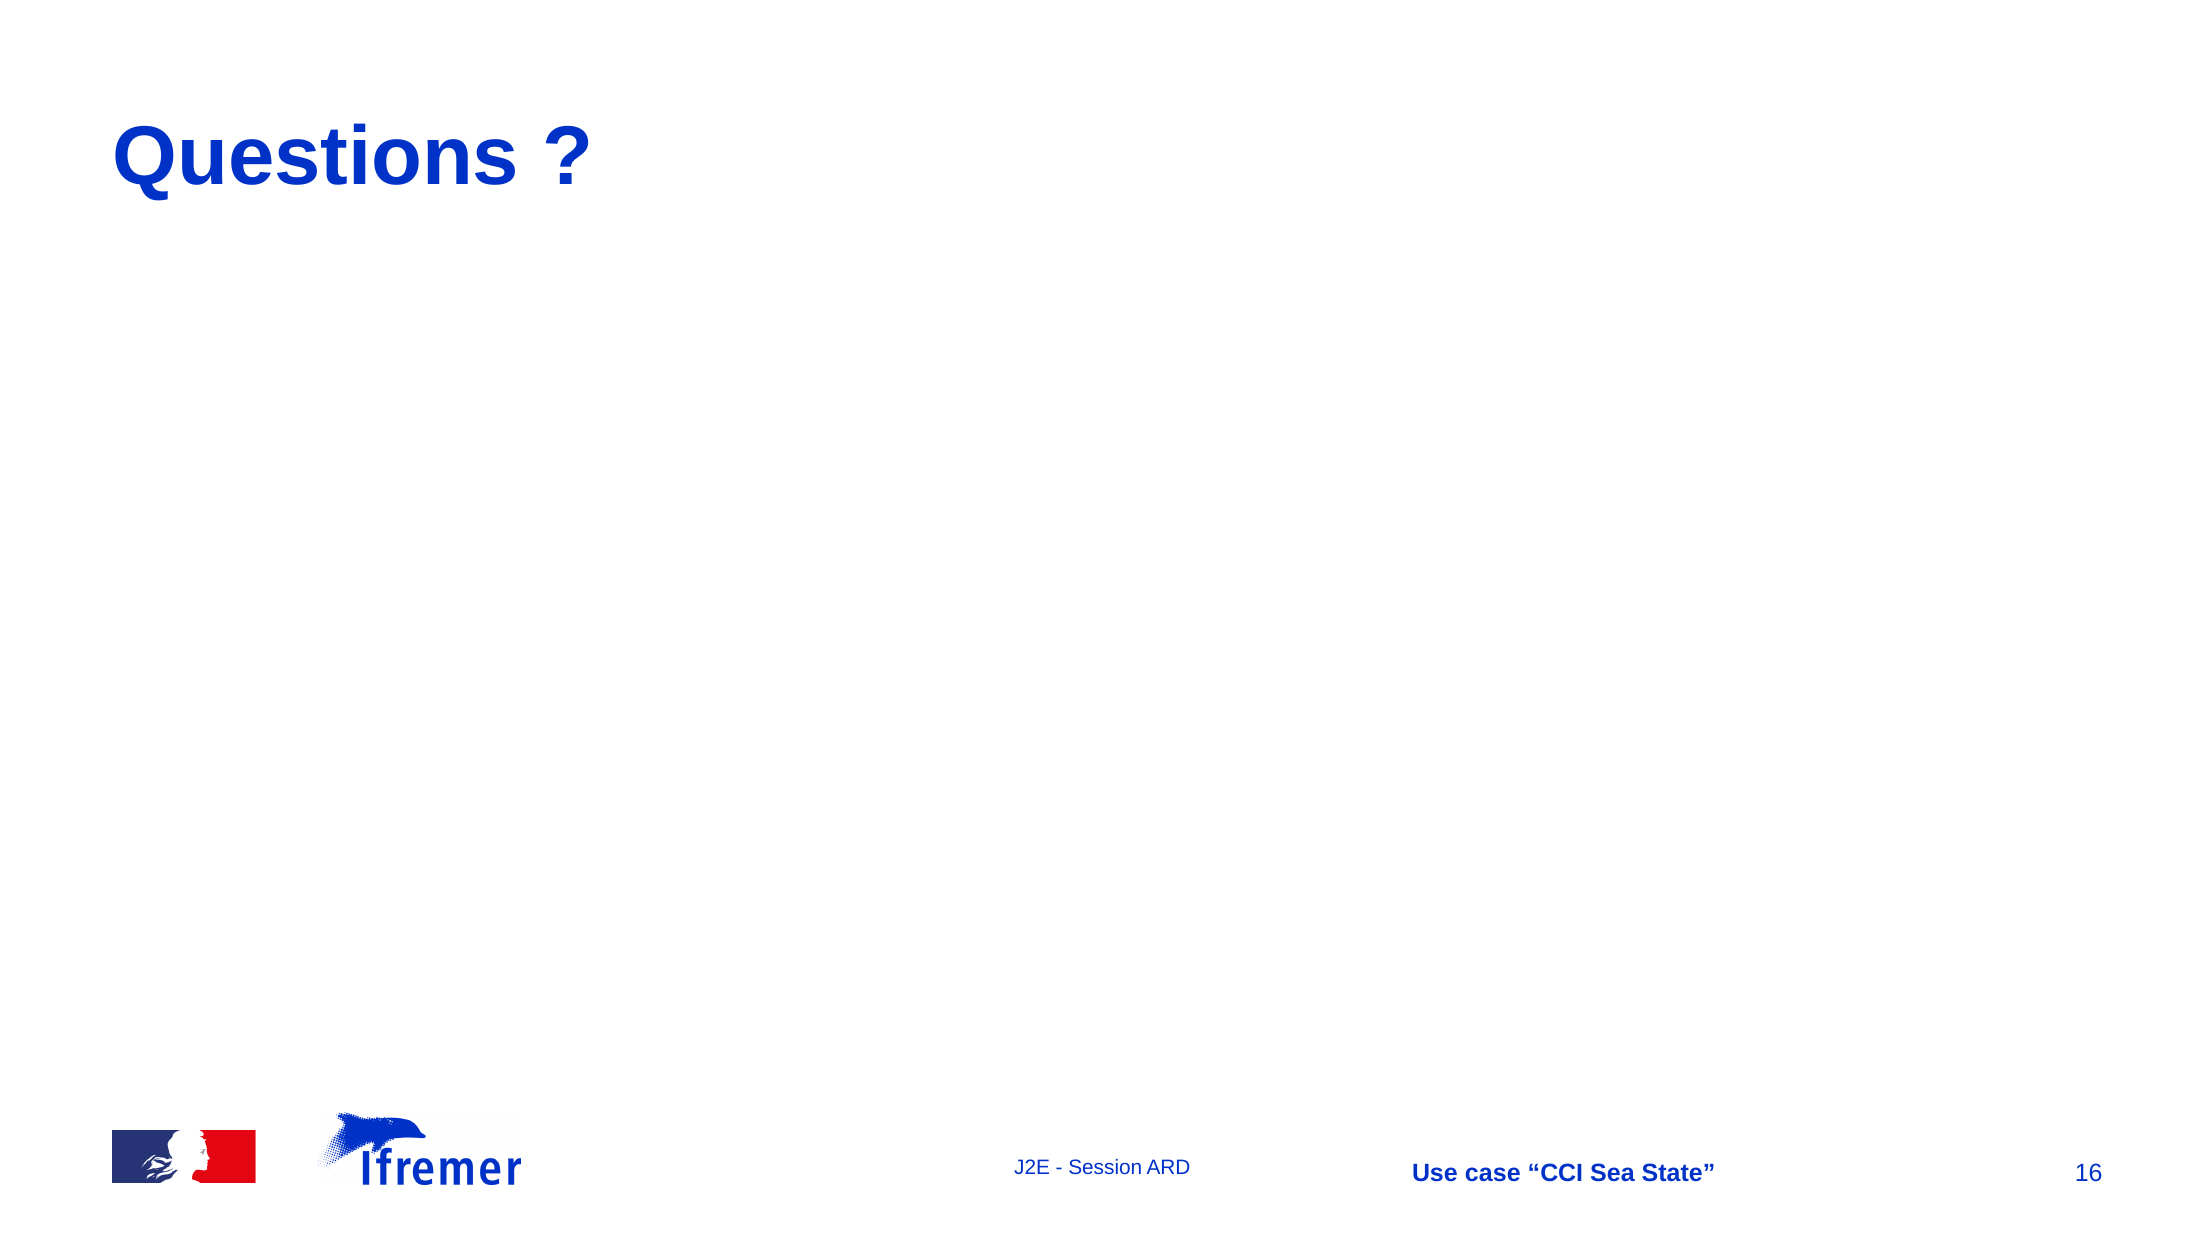

# Questions ?
J2E - Session ARD

Use case “CCI Sea State”